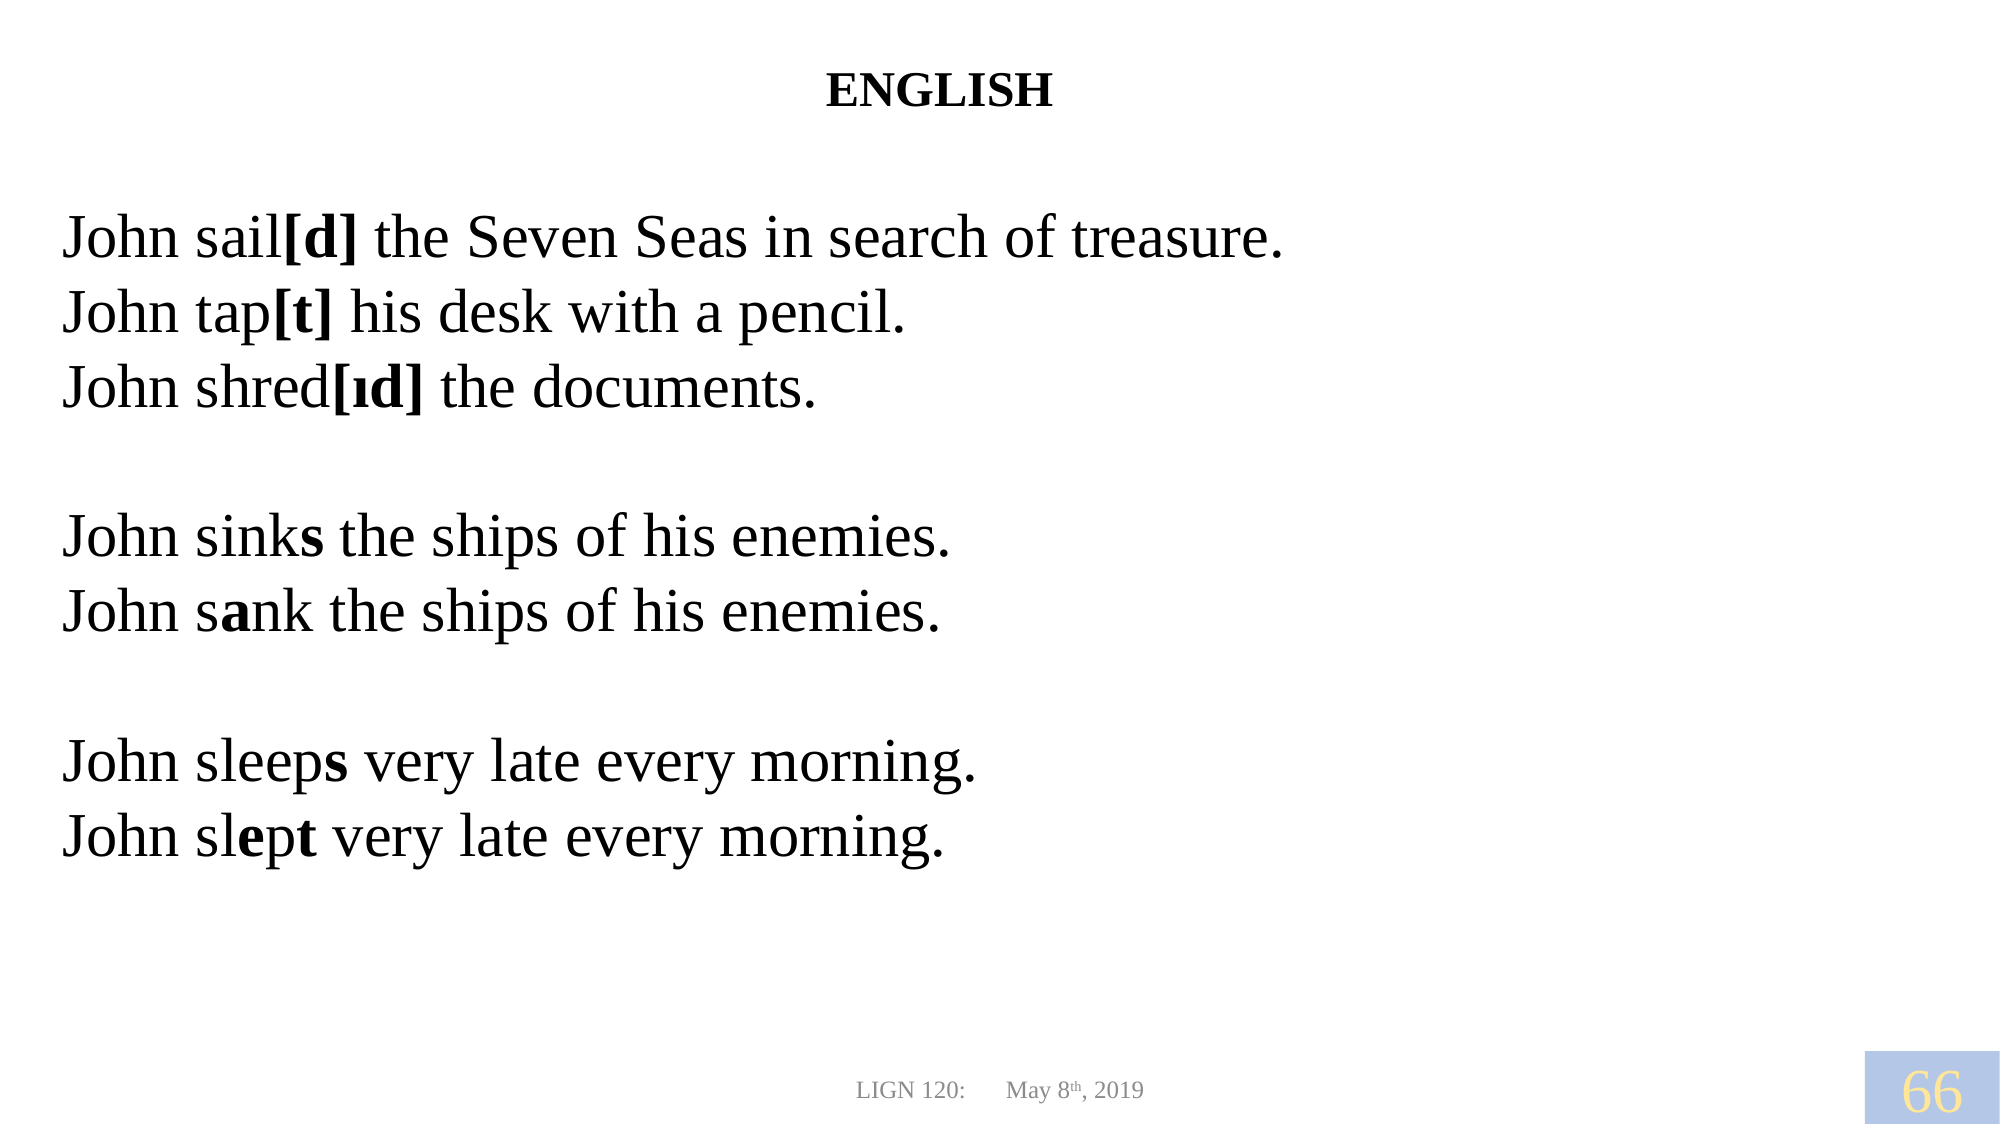

ENGLISH
John sail[d] the Seven Seas in search of treasure.
John tap[t] his desk with a pencil.
John shred[ıd] the documents.

John sinks the ships of his enemies.
John sank the ships of his enemies.

John sleeps very late every morning.
John slept very late every morning.
66
LIGN 120:	May 8th, 2019